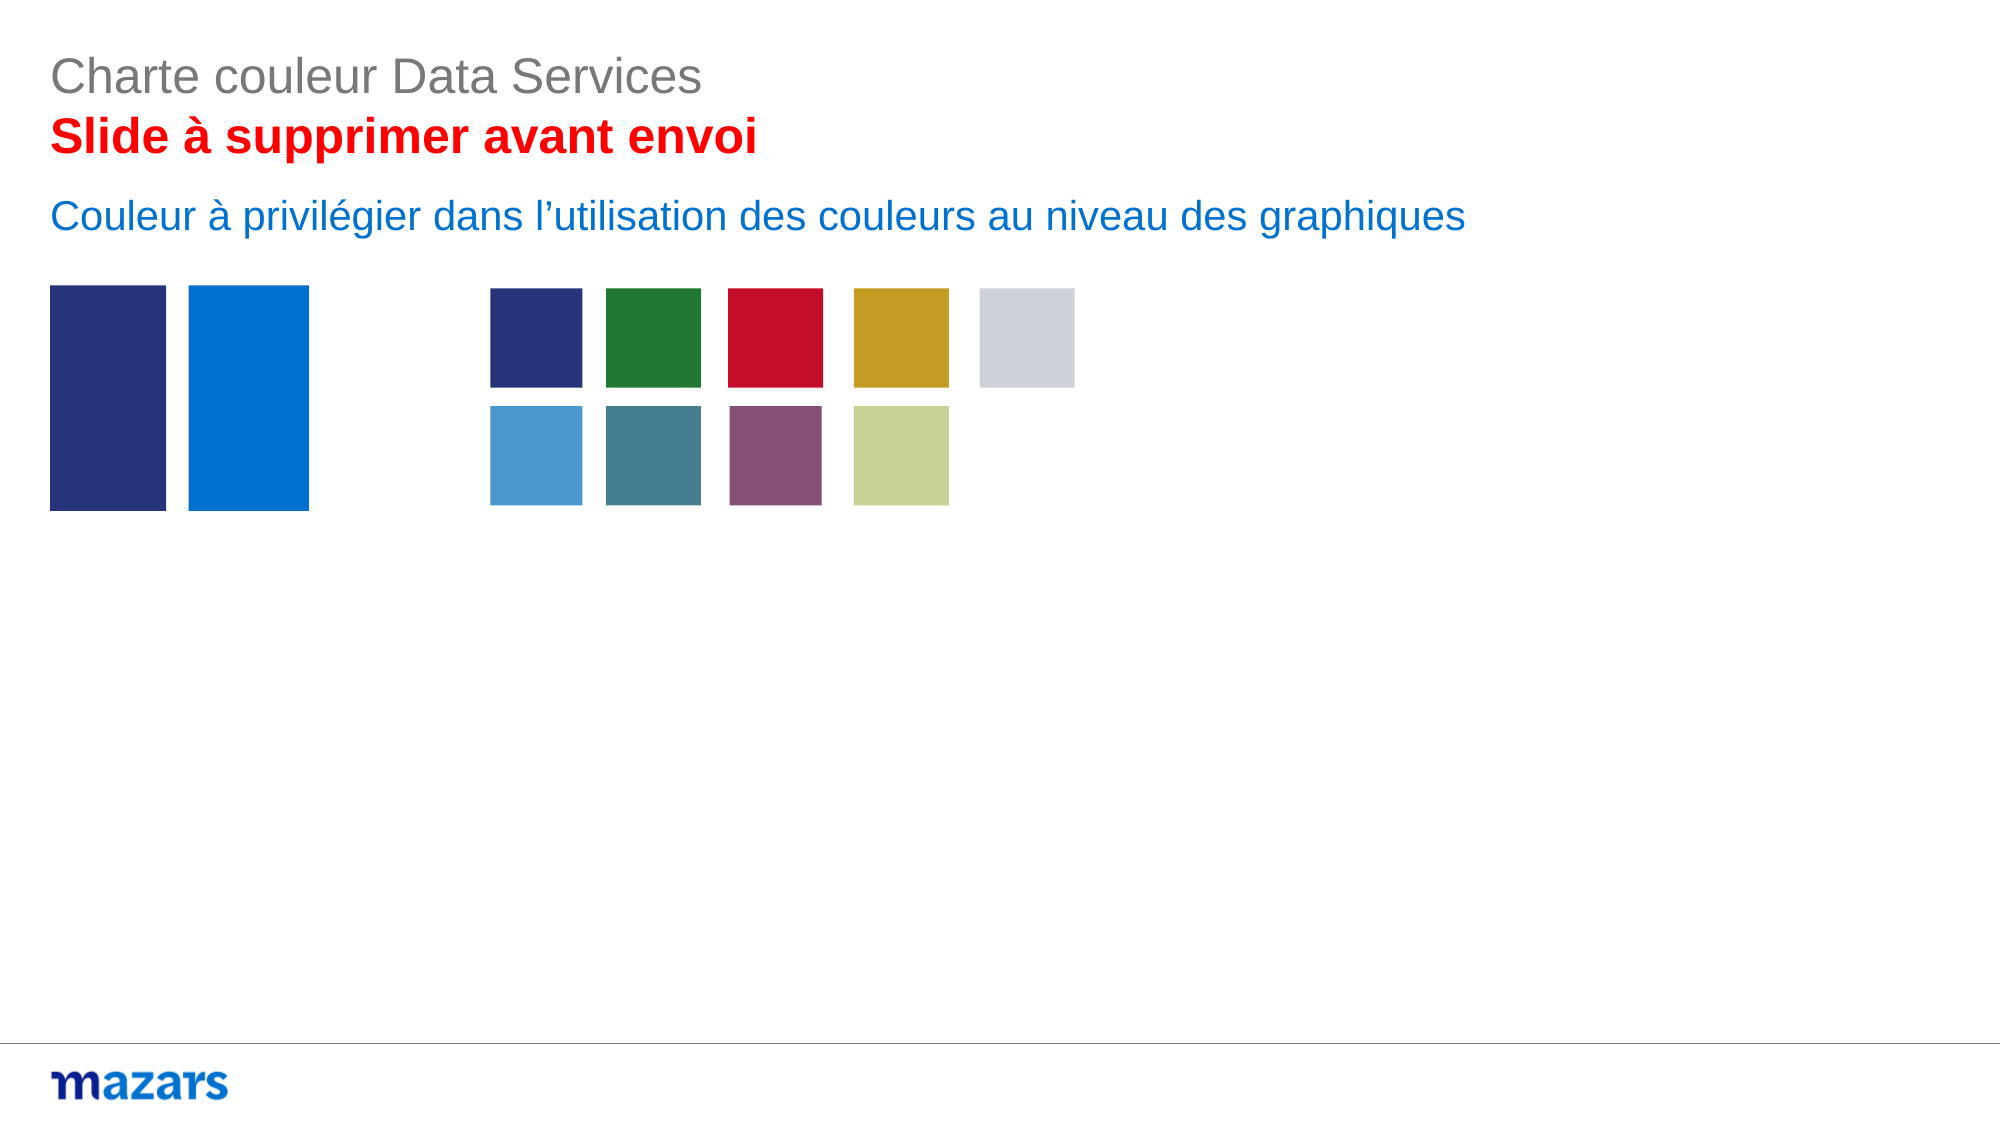

Charte couleur Data Services
Slide à supprimer avant envoi
Couleur à privilégier dans l’utilisation des couleurs au niveau des graphiques